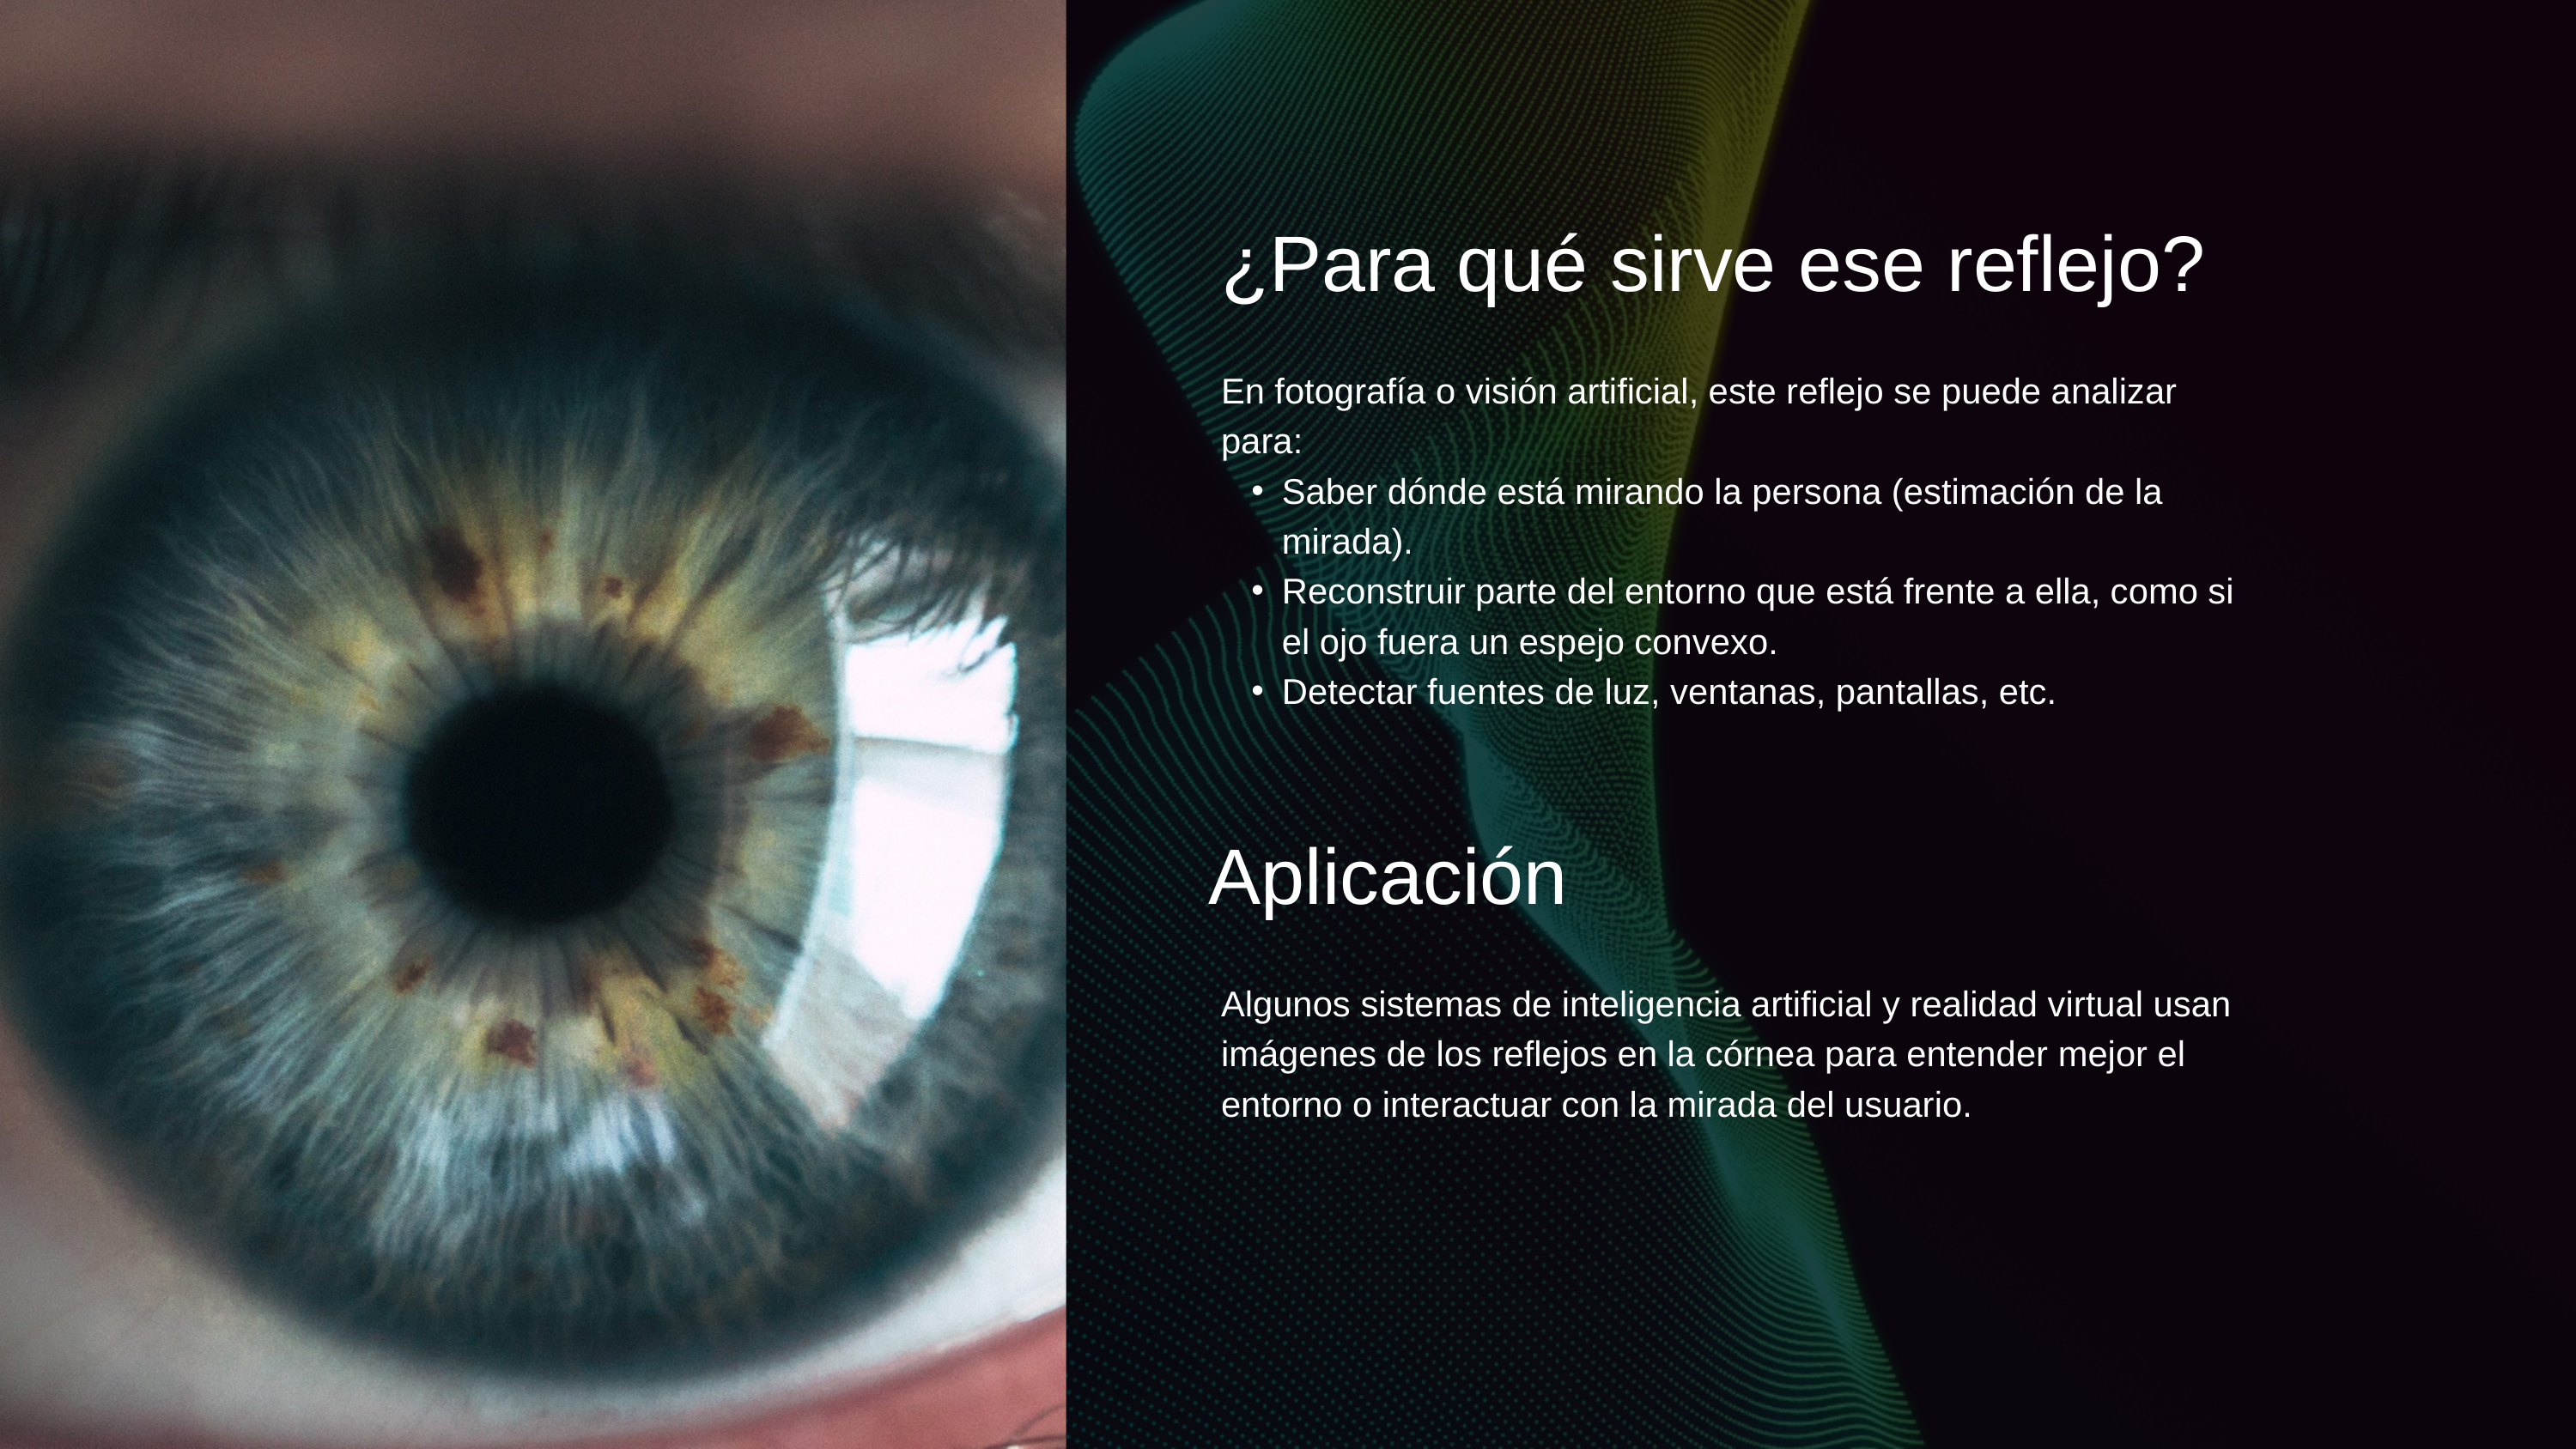

¿Para qué sirve ese reflejo?
En fotografía o visión artificial, este reflejo se puede analizar para:
Saber dónde está mirando la persona (estimación de la mirada).
Reconstruir parte del entorno que está frente a ella, como si el ojo fuera un espejo convexo.
Detectar fuentes de luz, ventanas, pantallas, etc.

Aplicación
Algunos sistemas de inteligencia artificial y realidad virtual usan imágenes de los reflejos en la córnea para entender mejor el entorno o interactuar con la mirada del usuario.